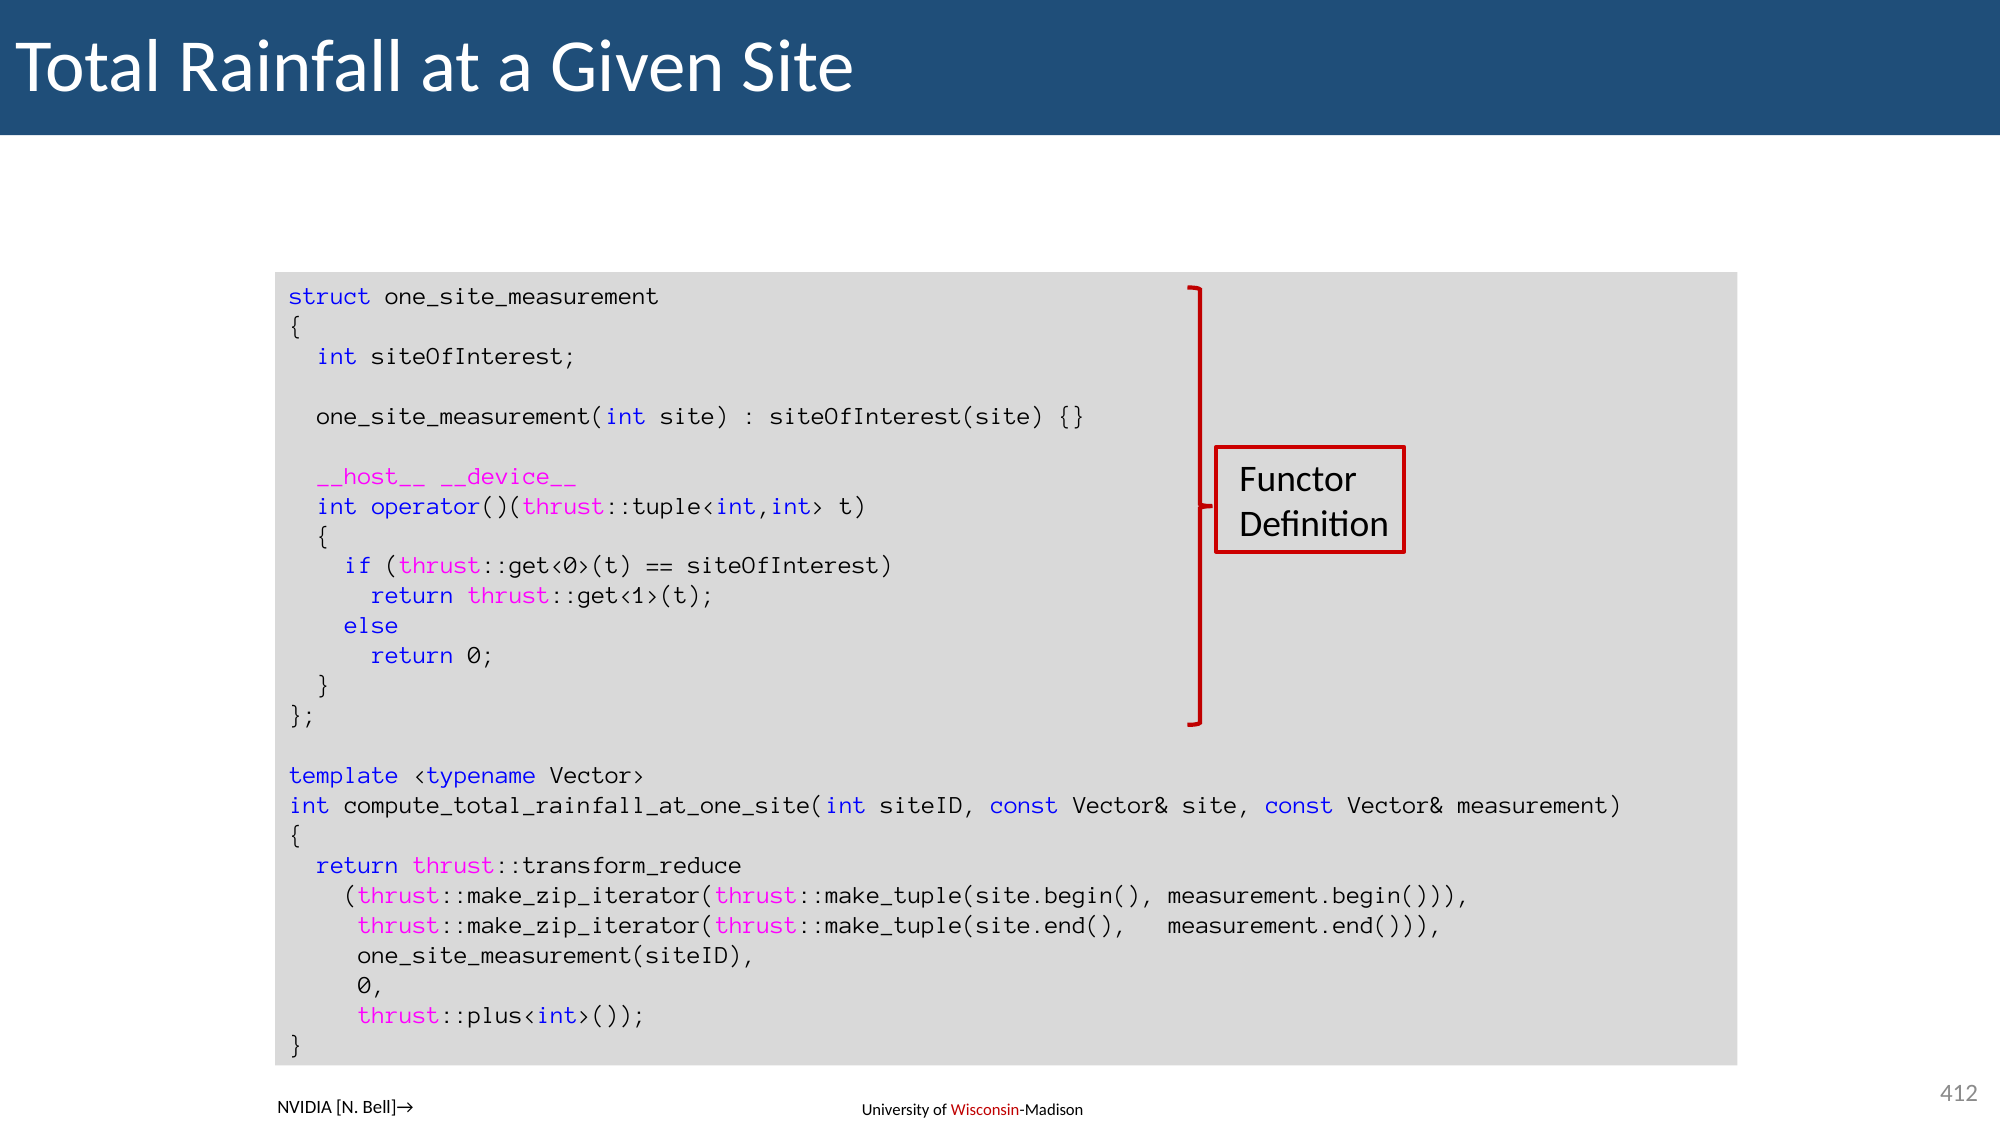

# Total Rainfall at a Given Site
struct one_site_measurement
{
  int siteOfInterest;

  one_site_measurement(int site) : siteOfInterest(site) {}

  __host__ __device__
  int operator()(thrust::tuple<int,int> t)
  {
    if (thrust::get<0>(t) == siteOfInterest)
      return thrust::get<1>(t);
    else
      return 0;
  }
};

template <typename Vector>
int compute_total_rainfall_at_one_site(int siteID, const Vector& site, const Vector& measurement)
{
  return thrust::transform_reduce
    (thrust::make_zip_iterator(thrust::make_tuple(site.begin(), measurement.begin())),
     thrust::make_zip_iterator(thrust::make_tuple(site.end(),   measurement.end())),
     one_site_measurement(siteID),
     0,
     thrust::plus<int>());
}

 Functor
 Definition
412
NVIDIA [N. Bell]→